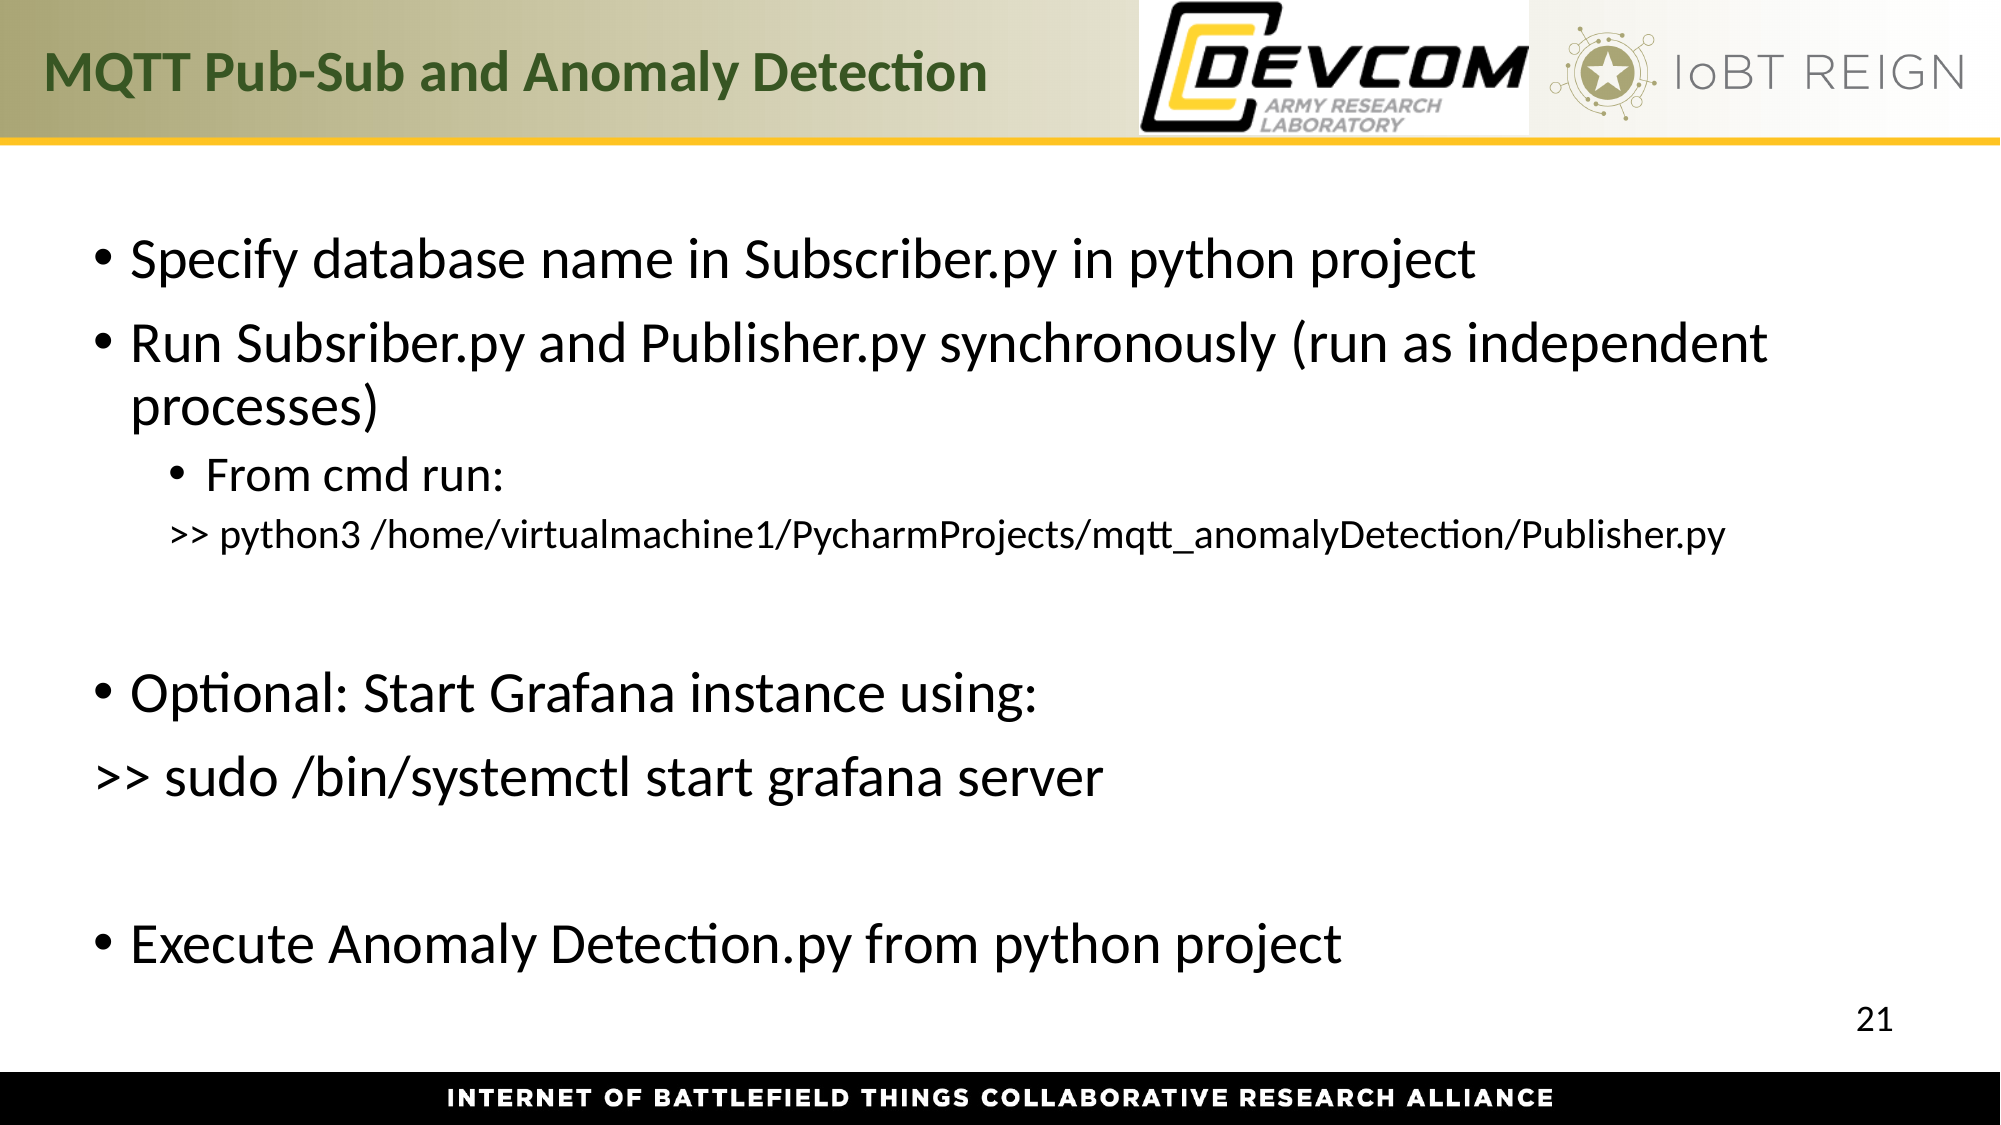

Specify database name in Subscriber.py in python project
Run Subsriber.py and Publisher.py synchronously (run as independent processes)
From cmd run:
>> python3 /home/virtualmachine1/PycharmProjects/mqtt_anomalyDetection/Publisher.py

Optional: Start Grafana instance using:
>> sudo /bin/systemctl start grafana server

Execute Anomaly Detection.py from python project
21